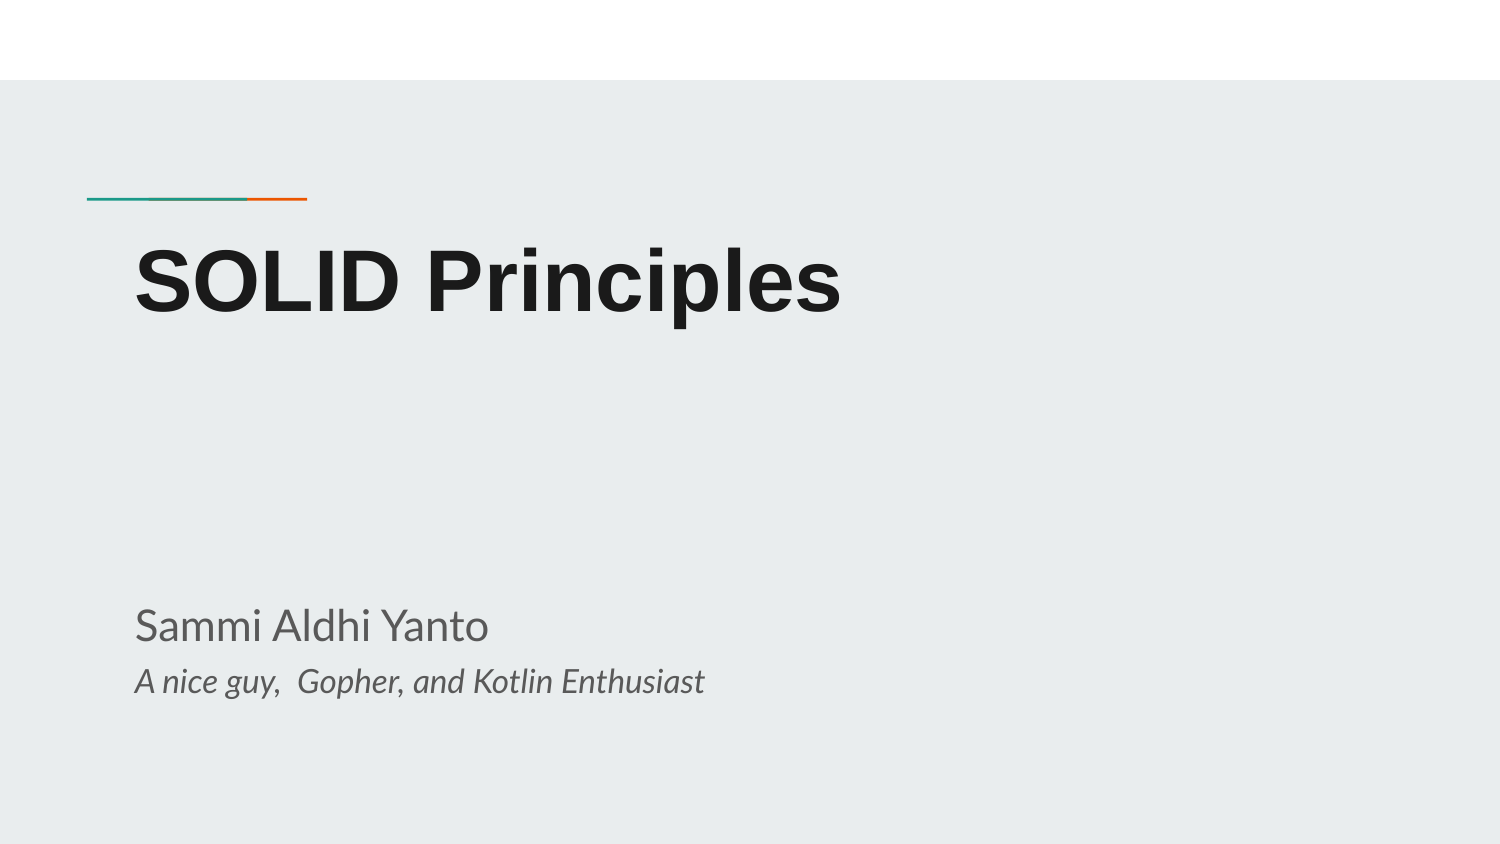

# SOLID Principles
Sammi Aldhi Yanto
A nice guy,  Gopher, and Kotlin Enthusiast